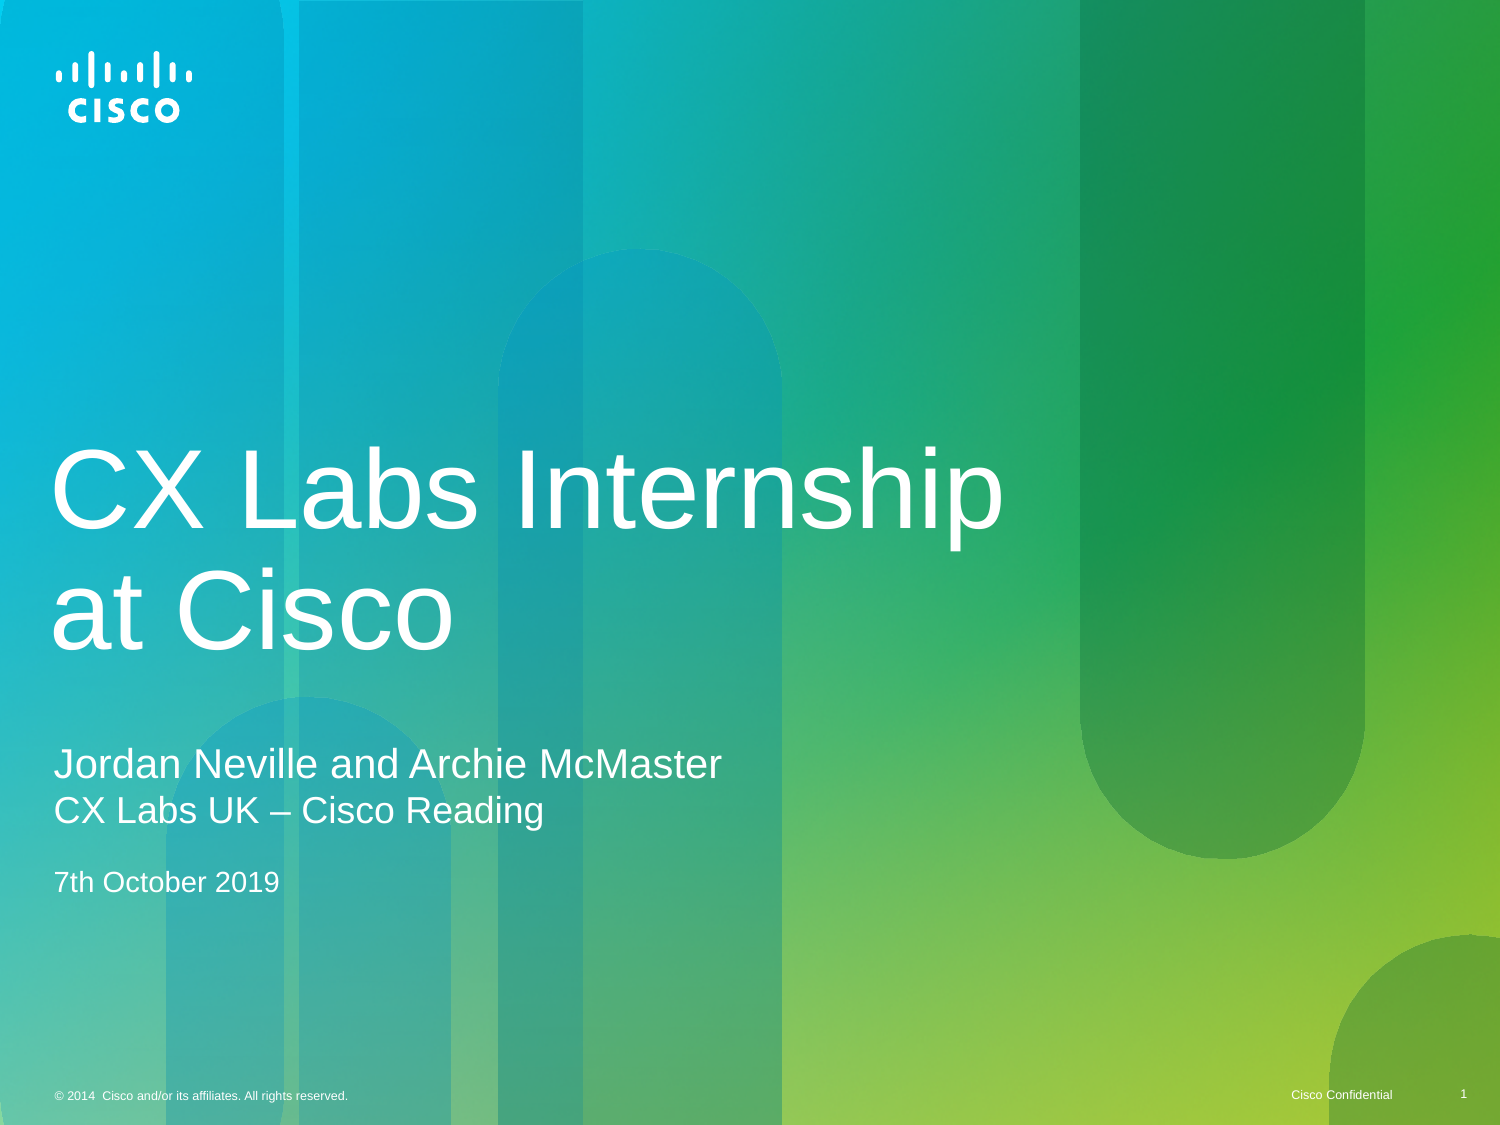

# CX Labs Internship at Cisco
Jordan Neville and Archie McMaster
CX Labs UK – Cisco Reading
7th October 2019